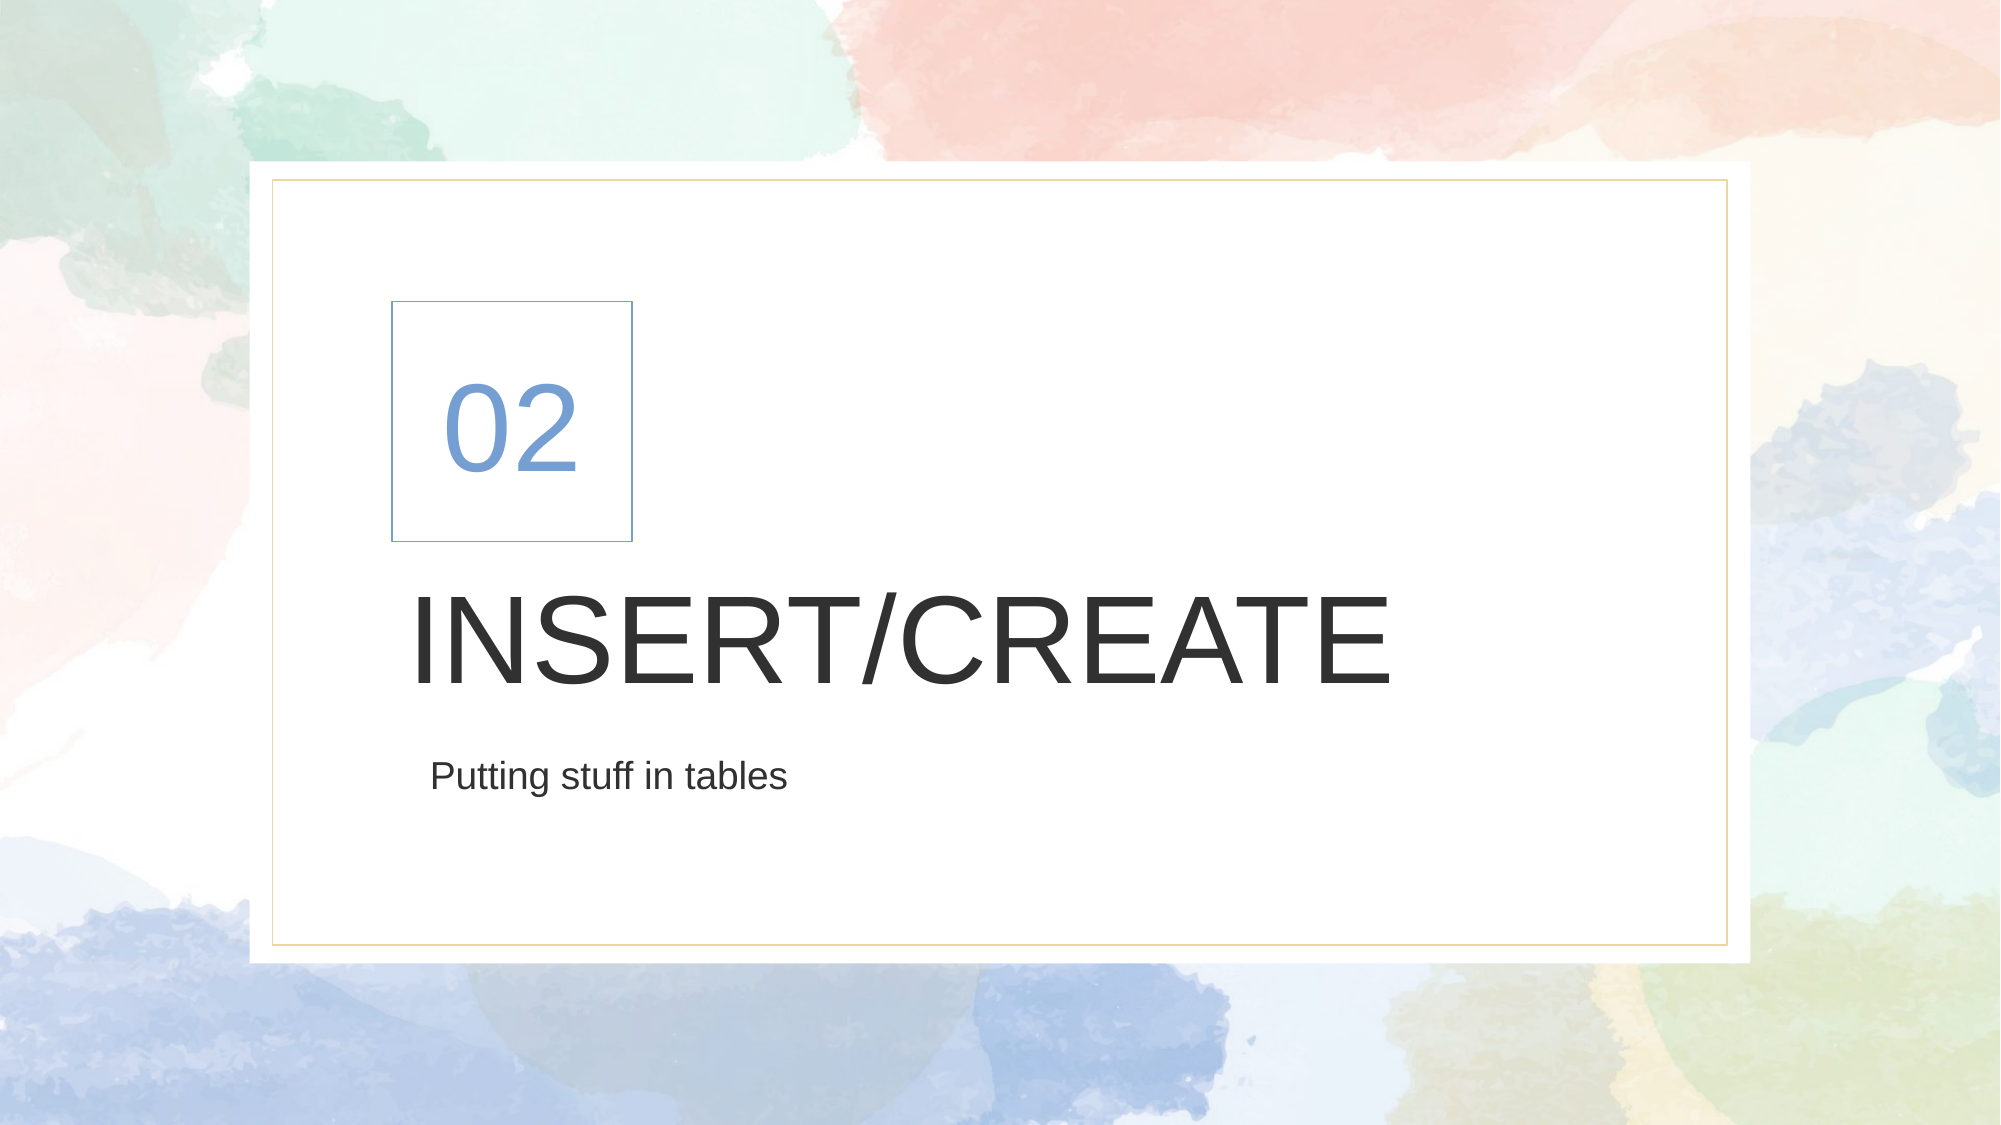

02
# INSERT/CREATE
Putting stuff in tables